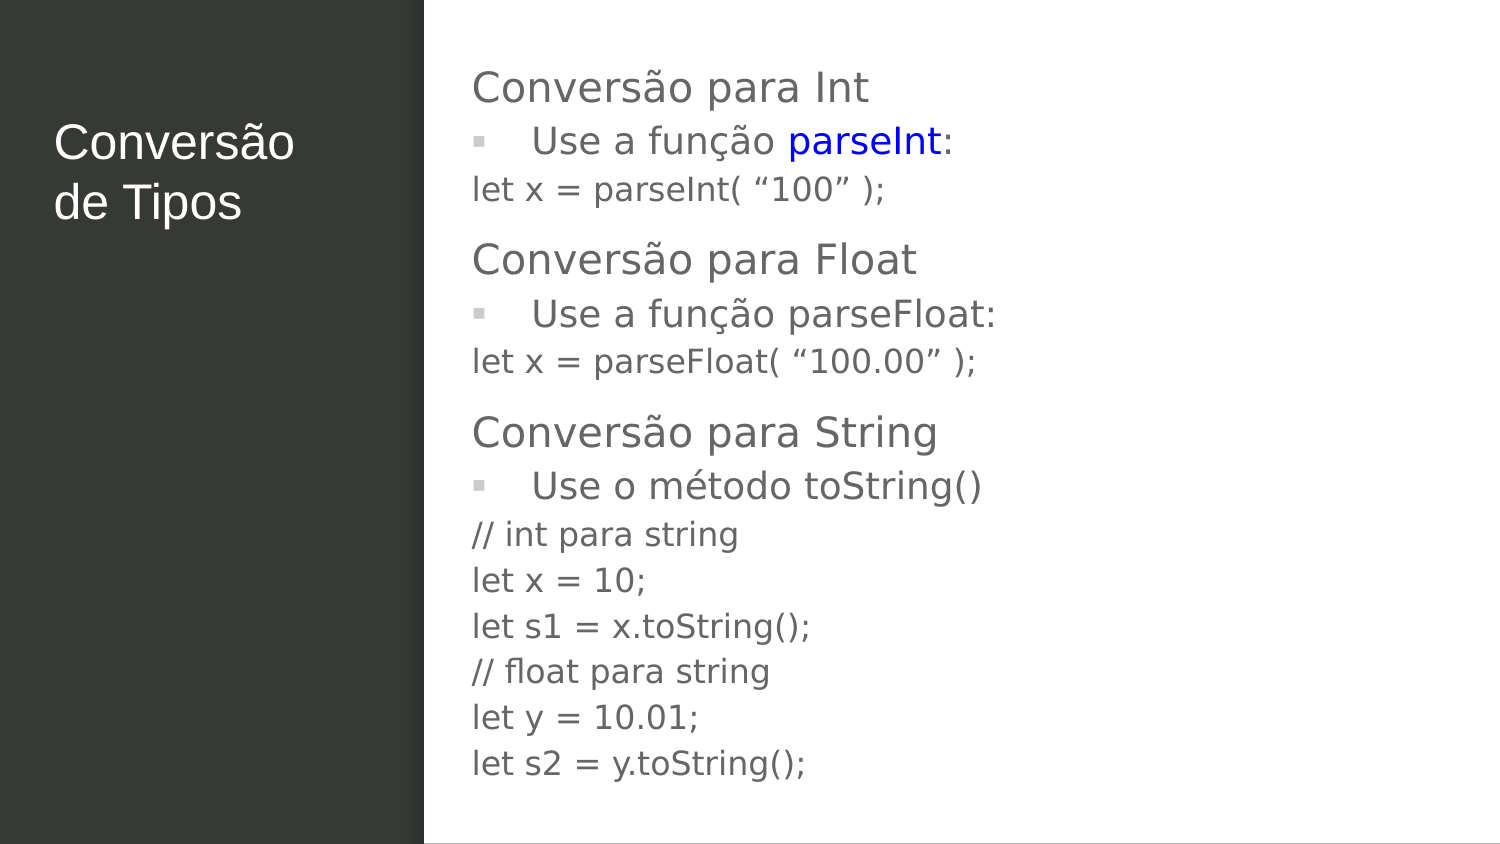

Conversão para Int
Use a função parseInt:
let x = parseInt( “100” );

Conversão para Float
Use a função parseFloat:
let x = parseFloat( “100.00” );

Conversão para String
Use o método toString()
// int para string
let x = 10;
let s1 = x.toString();
// float para string
let y = 10.01;
let s2 = y.toString();
# Conversão de Tipos